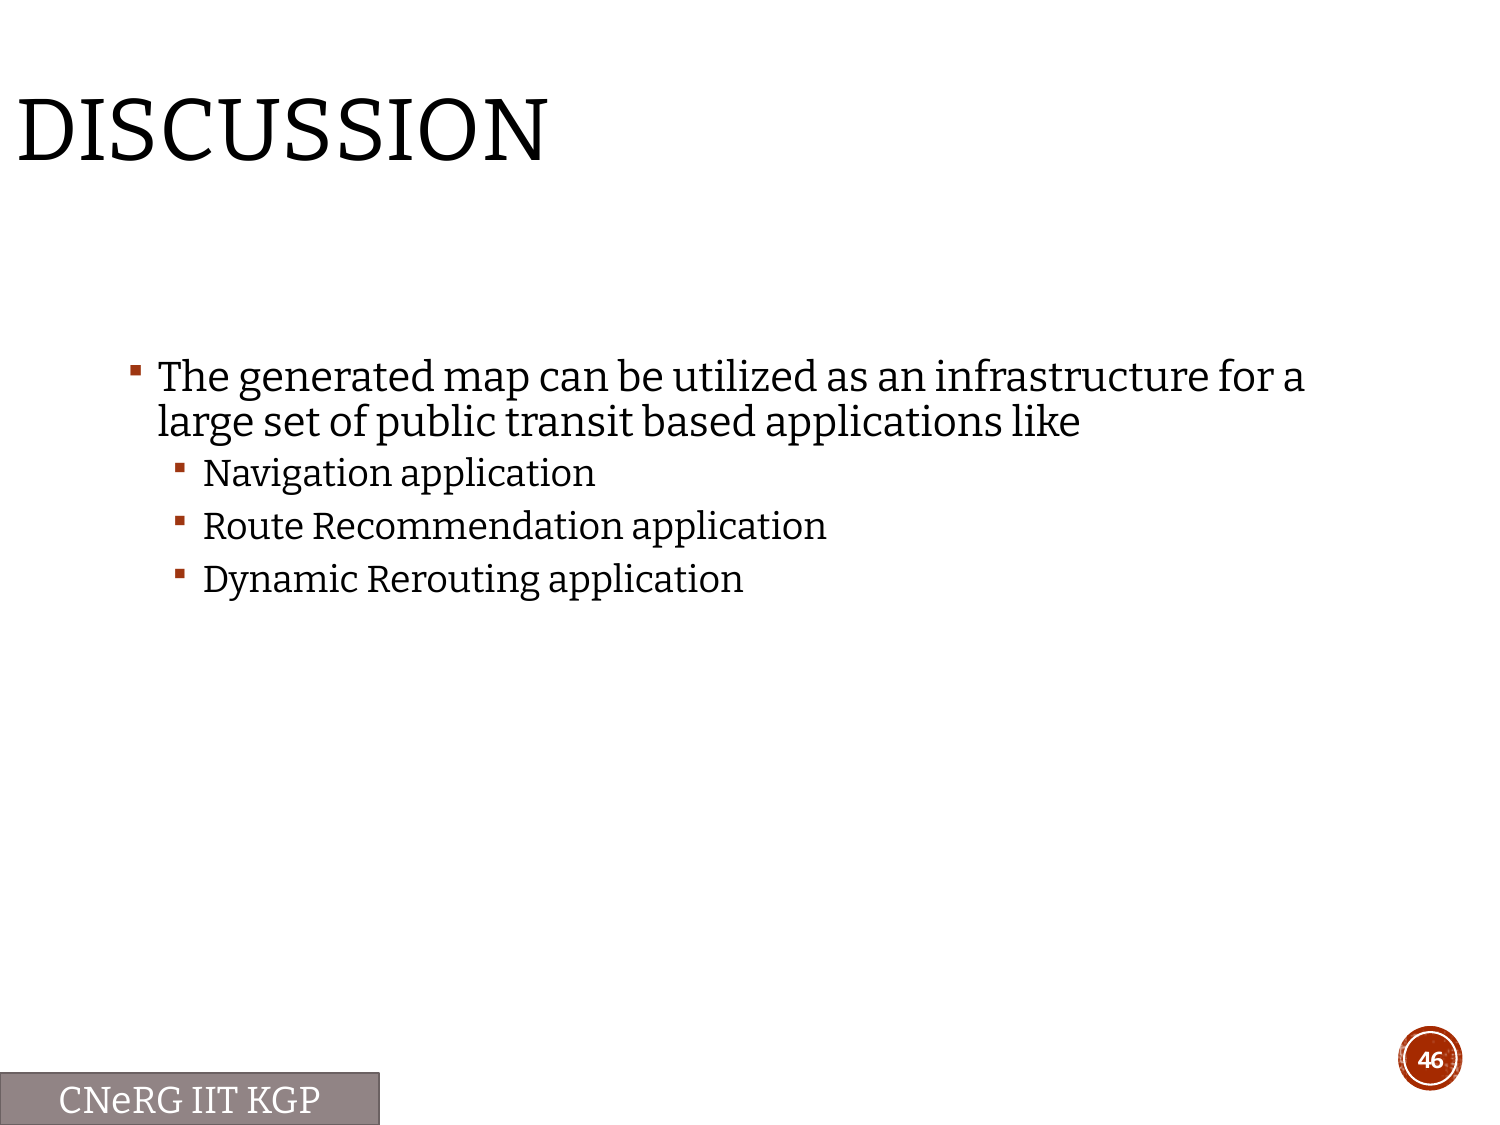

# DISCUSSION
The generated map can be utilized as an infrastructure for a large set of public transit based applications like
Navigation application
Route Recommendation application
Dynamic Rerouting application
46